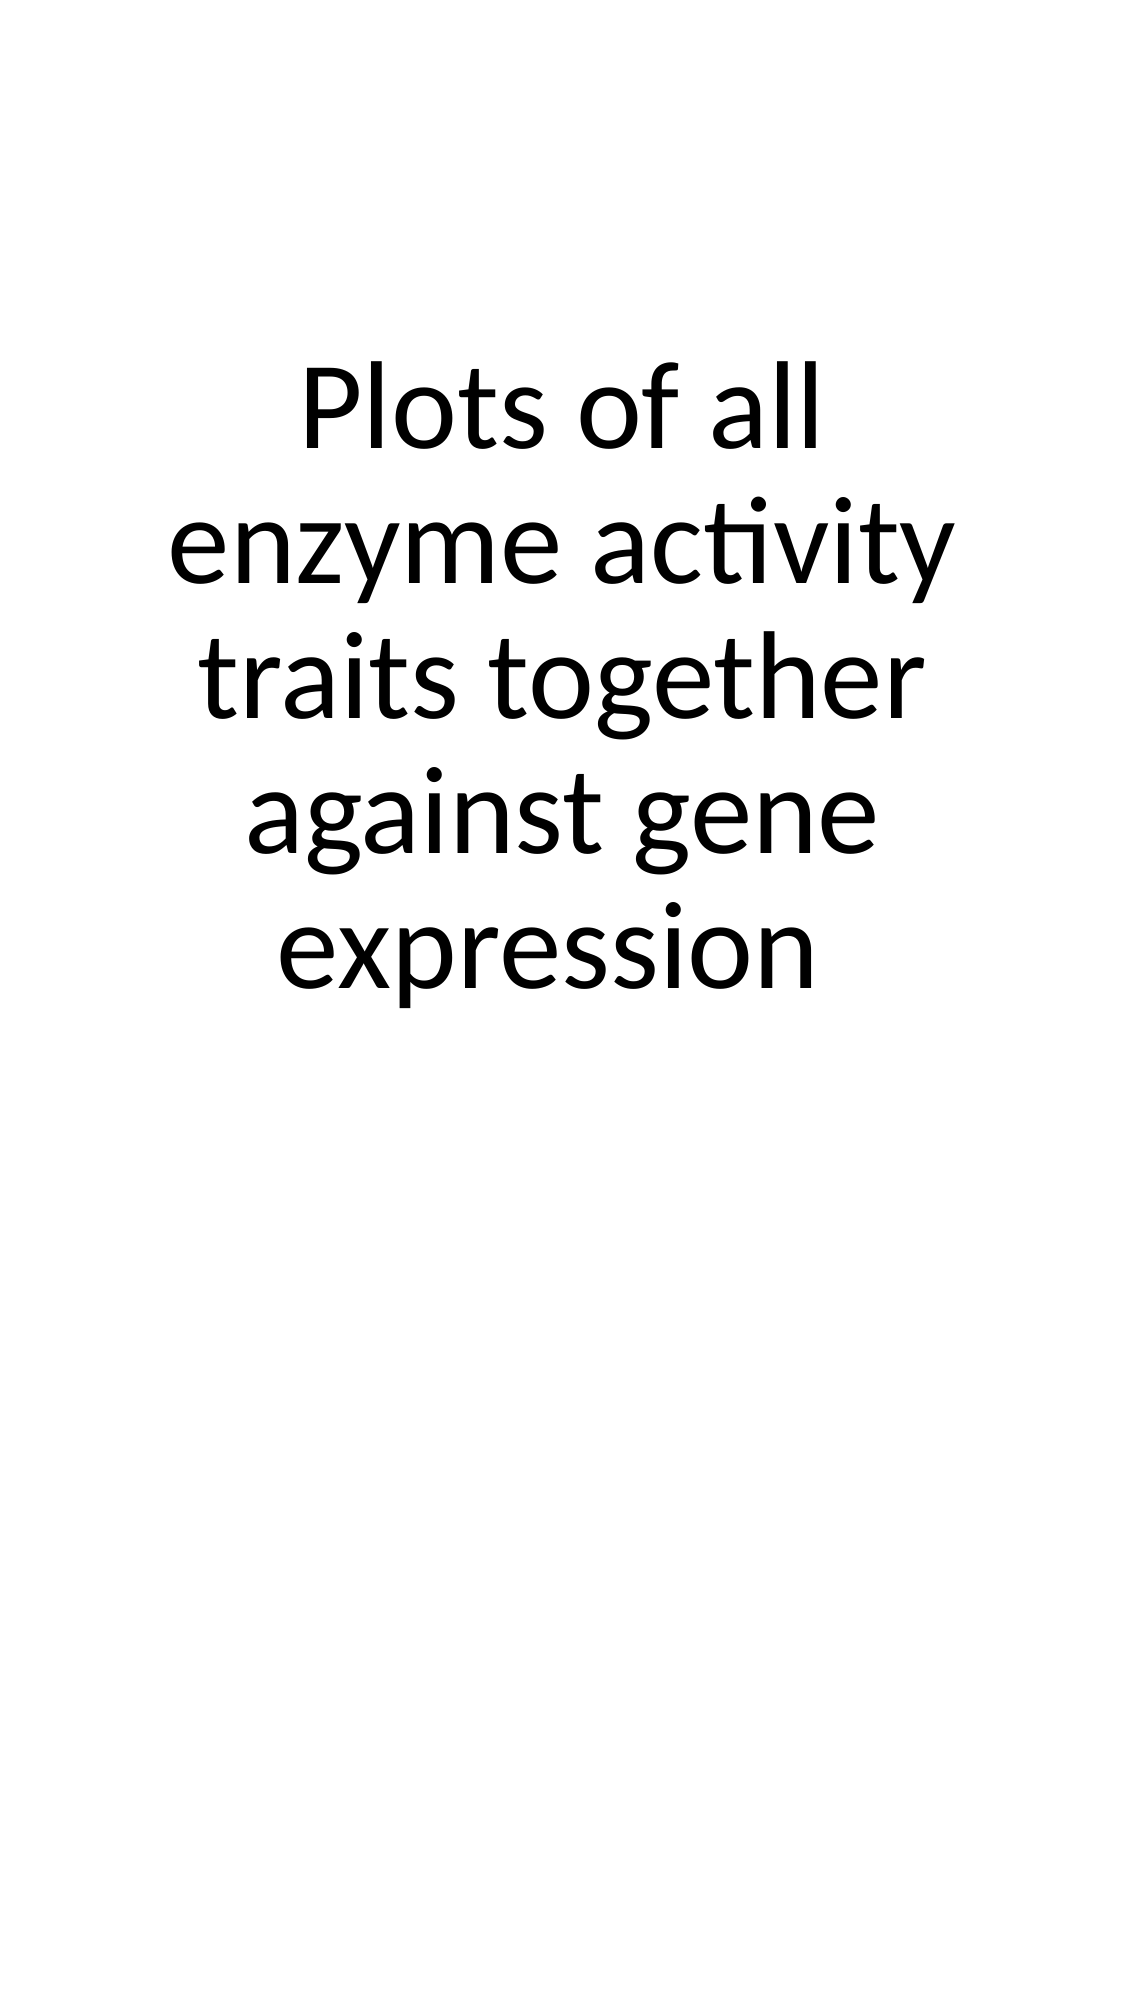

# Plots of all enzyme activity traits together against gene expression